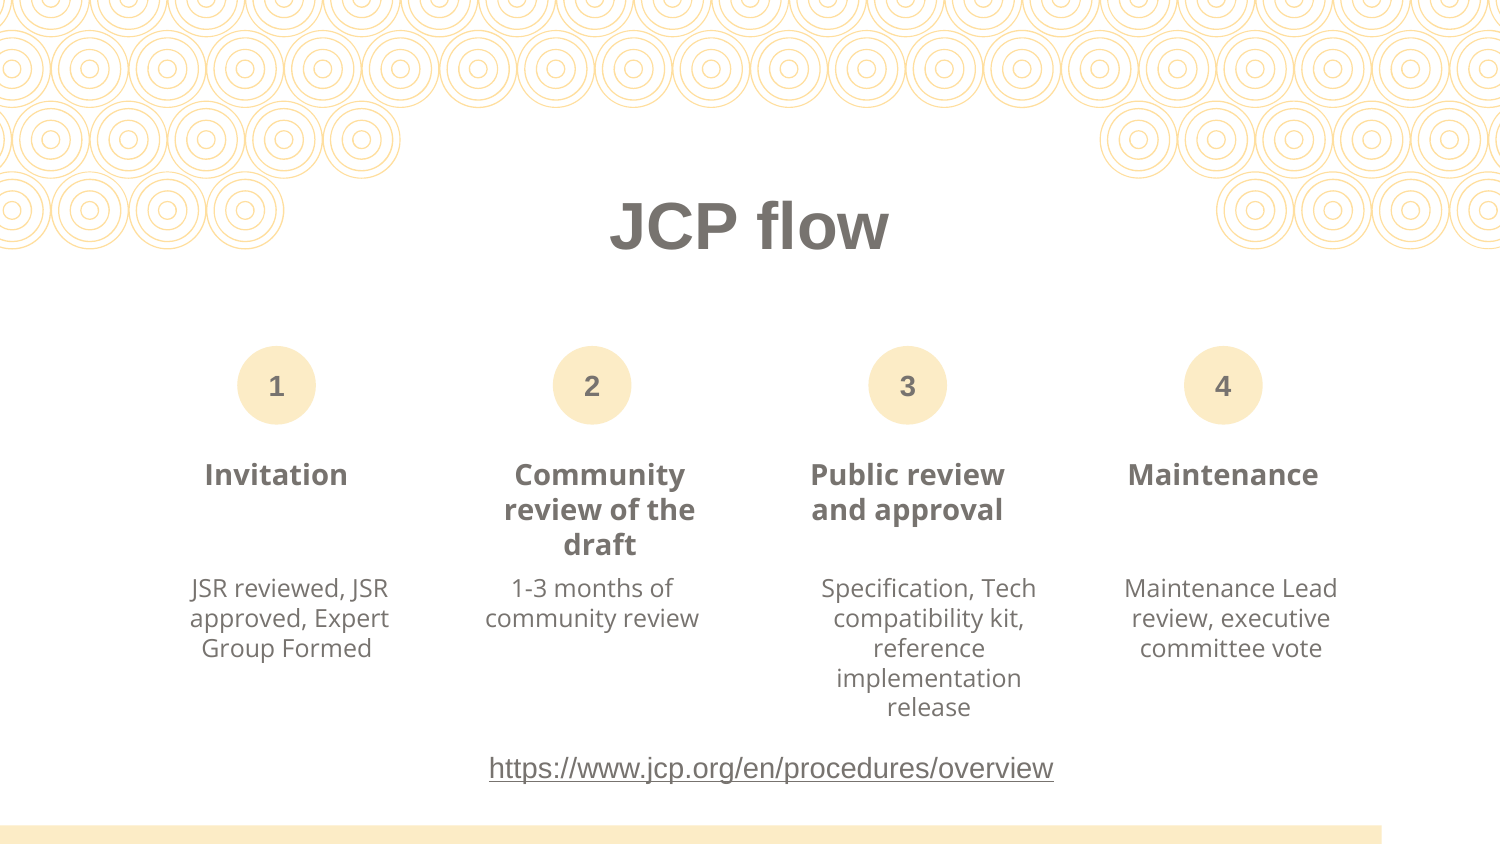

# JCP flow

1
2
3
4
Invitation
Community review of the draft
Public review and approval
Maintenance
1-3 months of community review

Specification, Tech compatibility kit, reference implementation release

Maintenance Lead review, executive committee vote
JSR reviewed, JSR approved, Expert Group Formed

https://www.jcp.org/en/procedures/overview